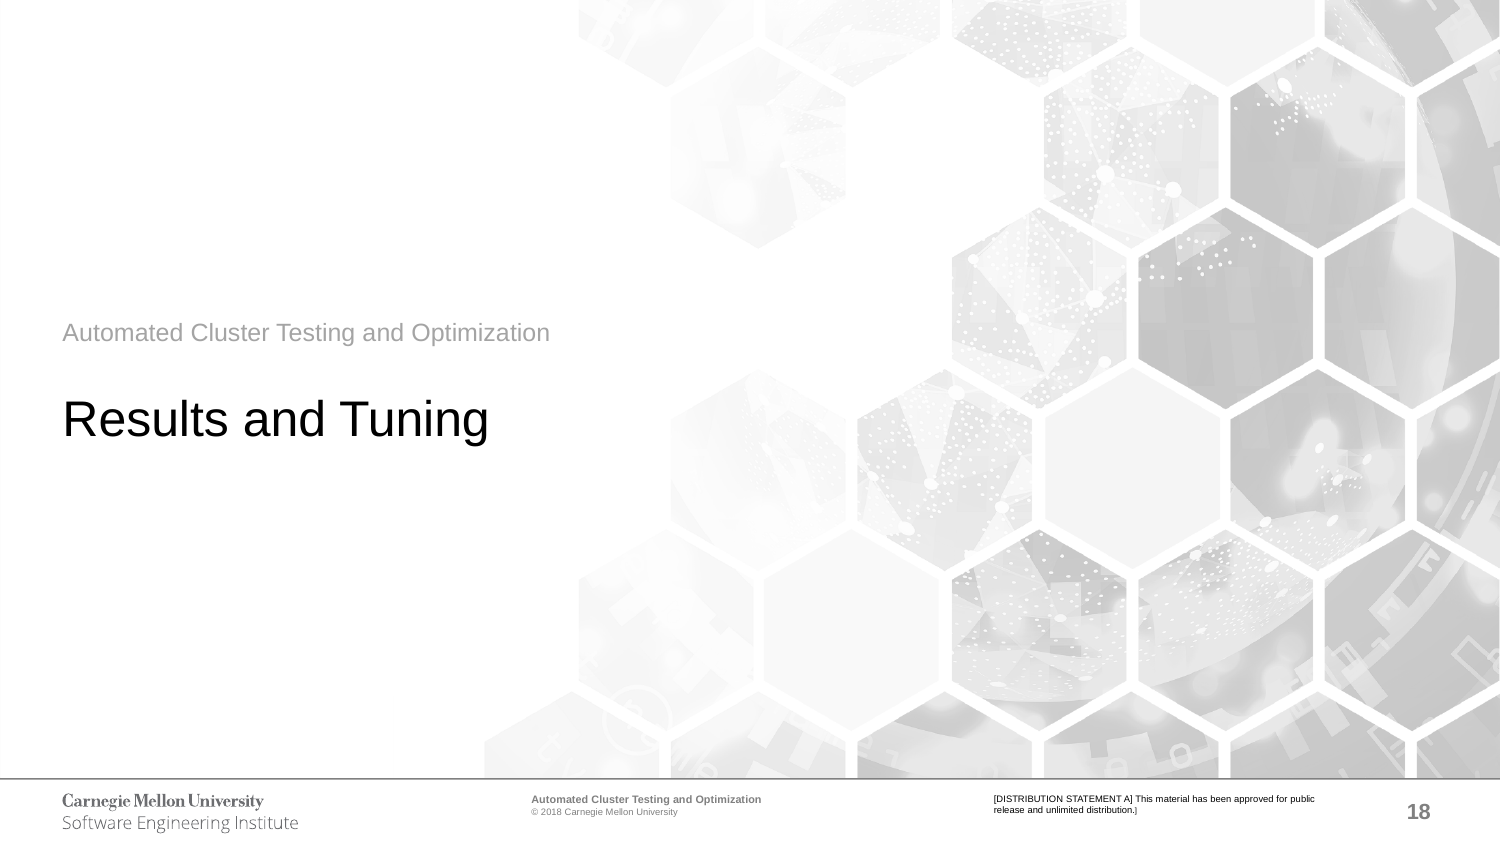

# Automated Cluster Testing and Optimization
Results and Tuning